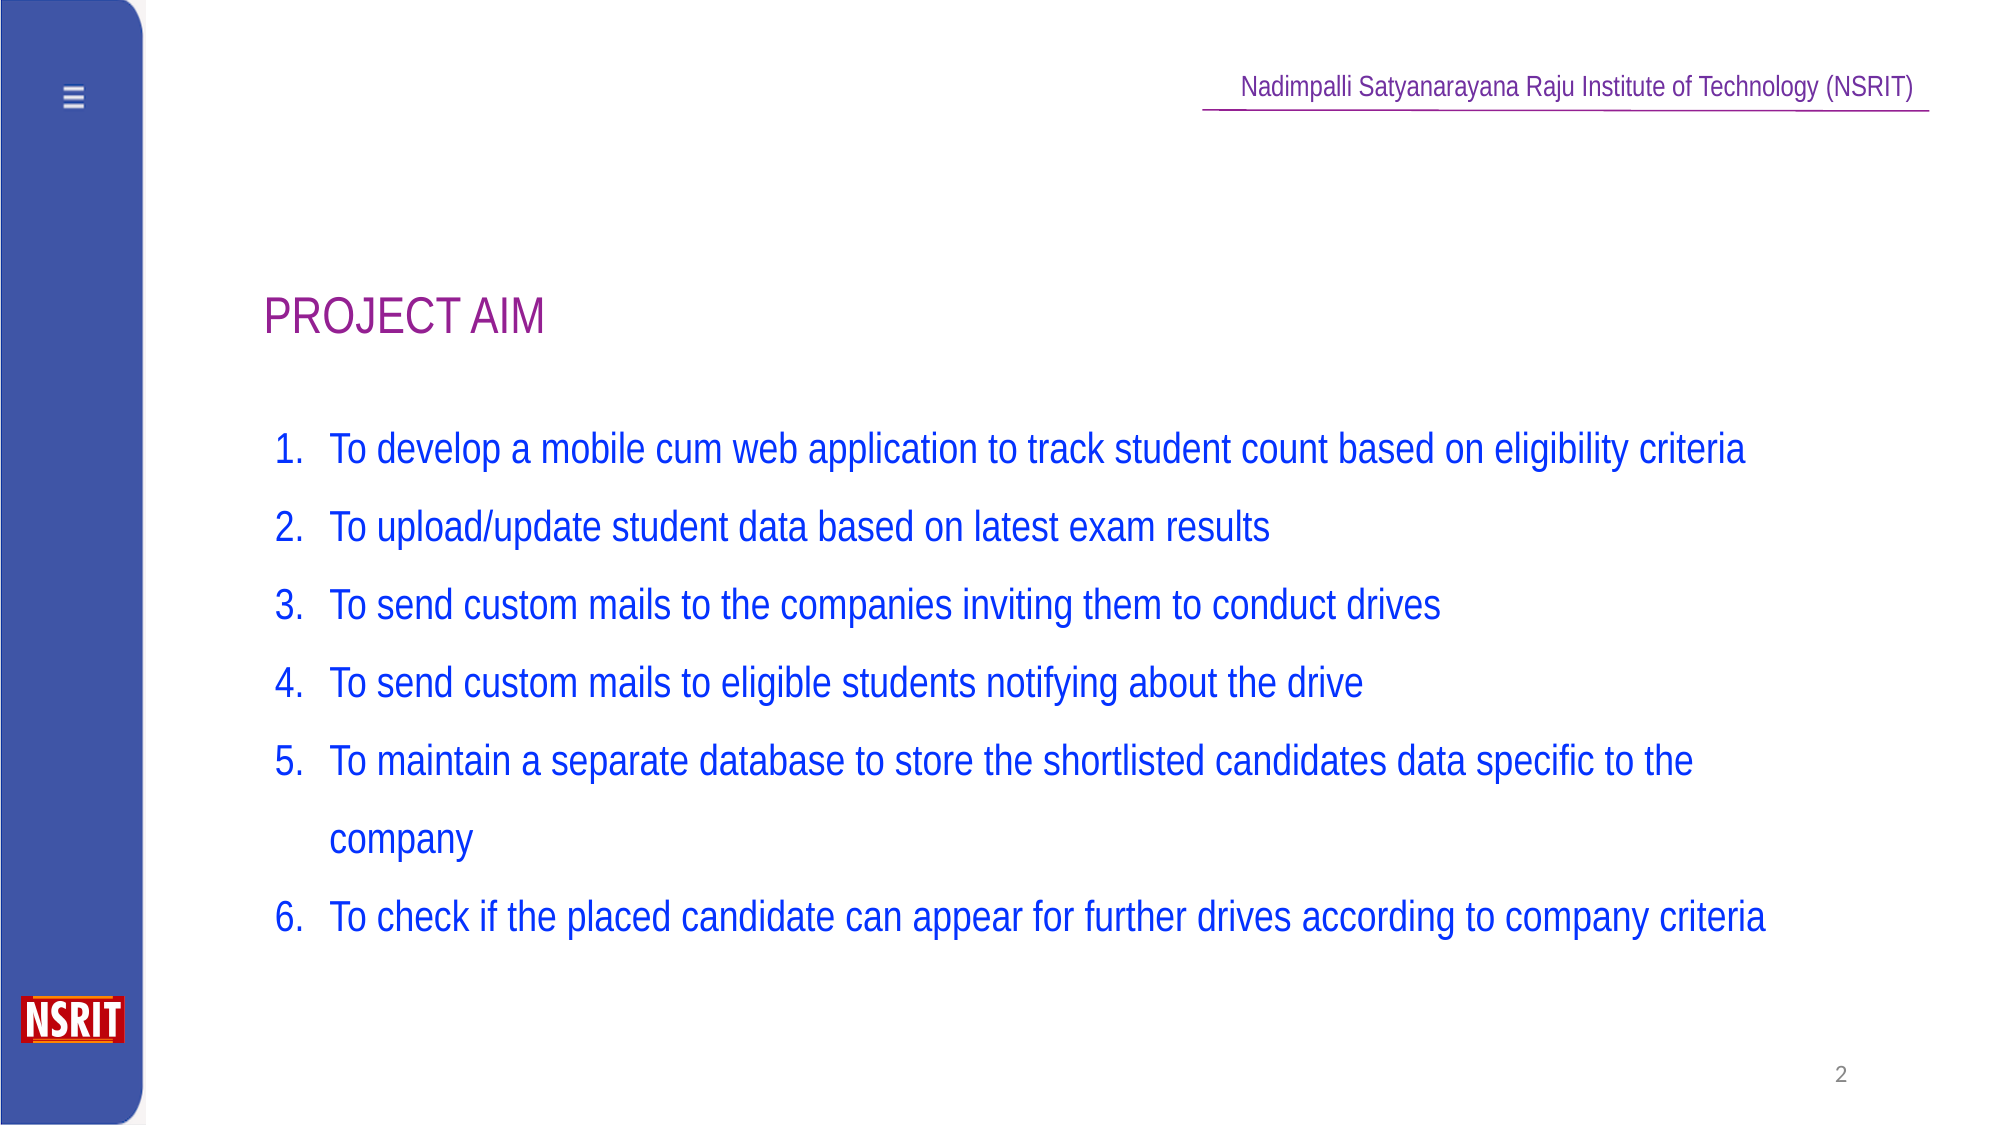

# PROJECT AIM

To develop a mobile cum web application to track student count based on eligibility criteria
To upload/update student data based on latest exam results
To send custom mails to the companies inviting them to conduct drives
To send custom mails to eligible students notifying about the drive
To maintain a separate database to store the shortlisted candidates data specific to the company
To check if the placed candidate can appear for further drives according to company criteria

2